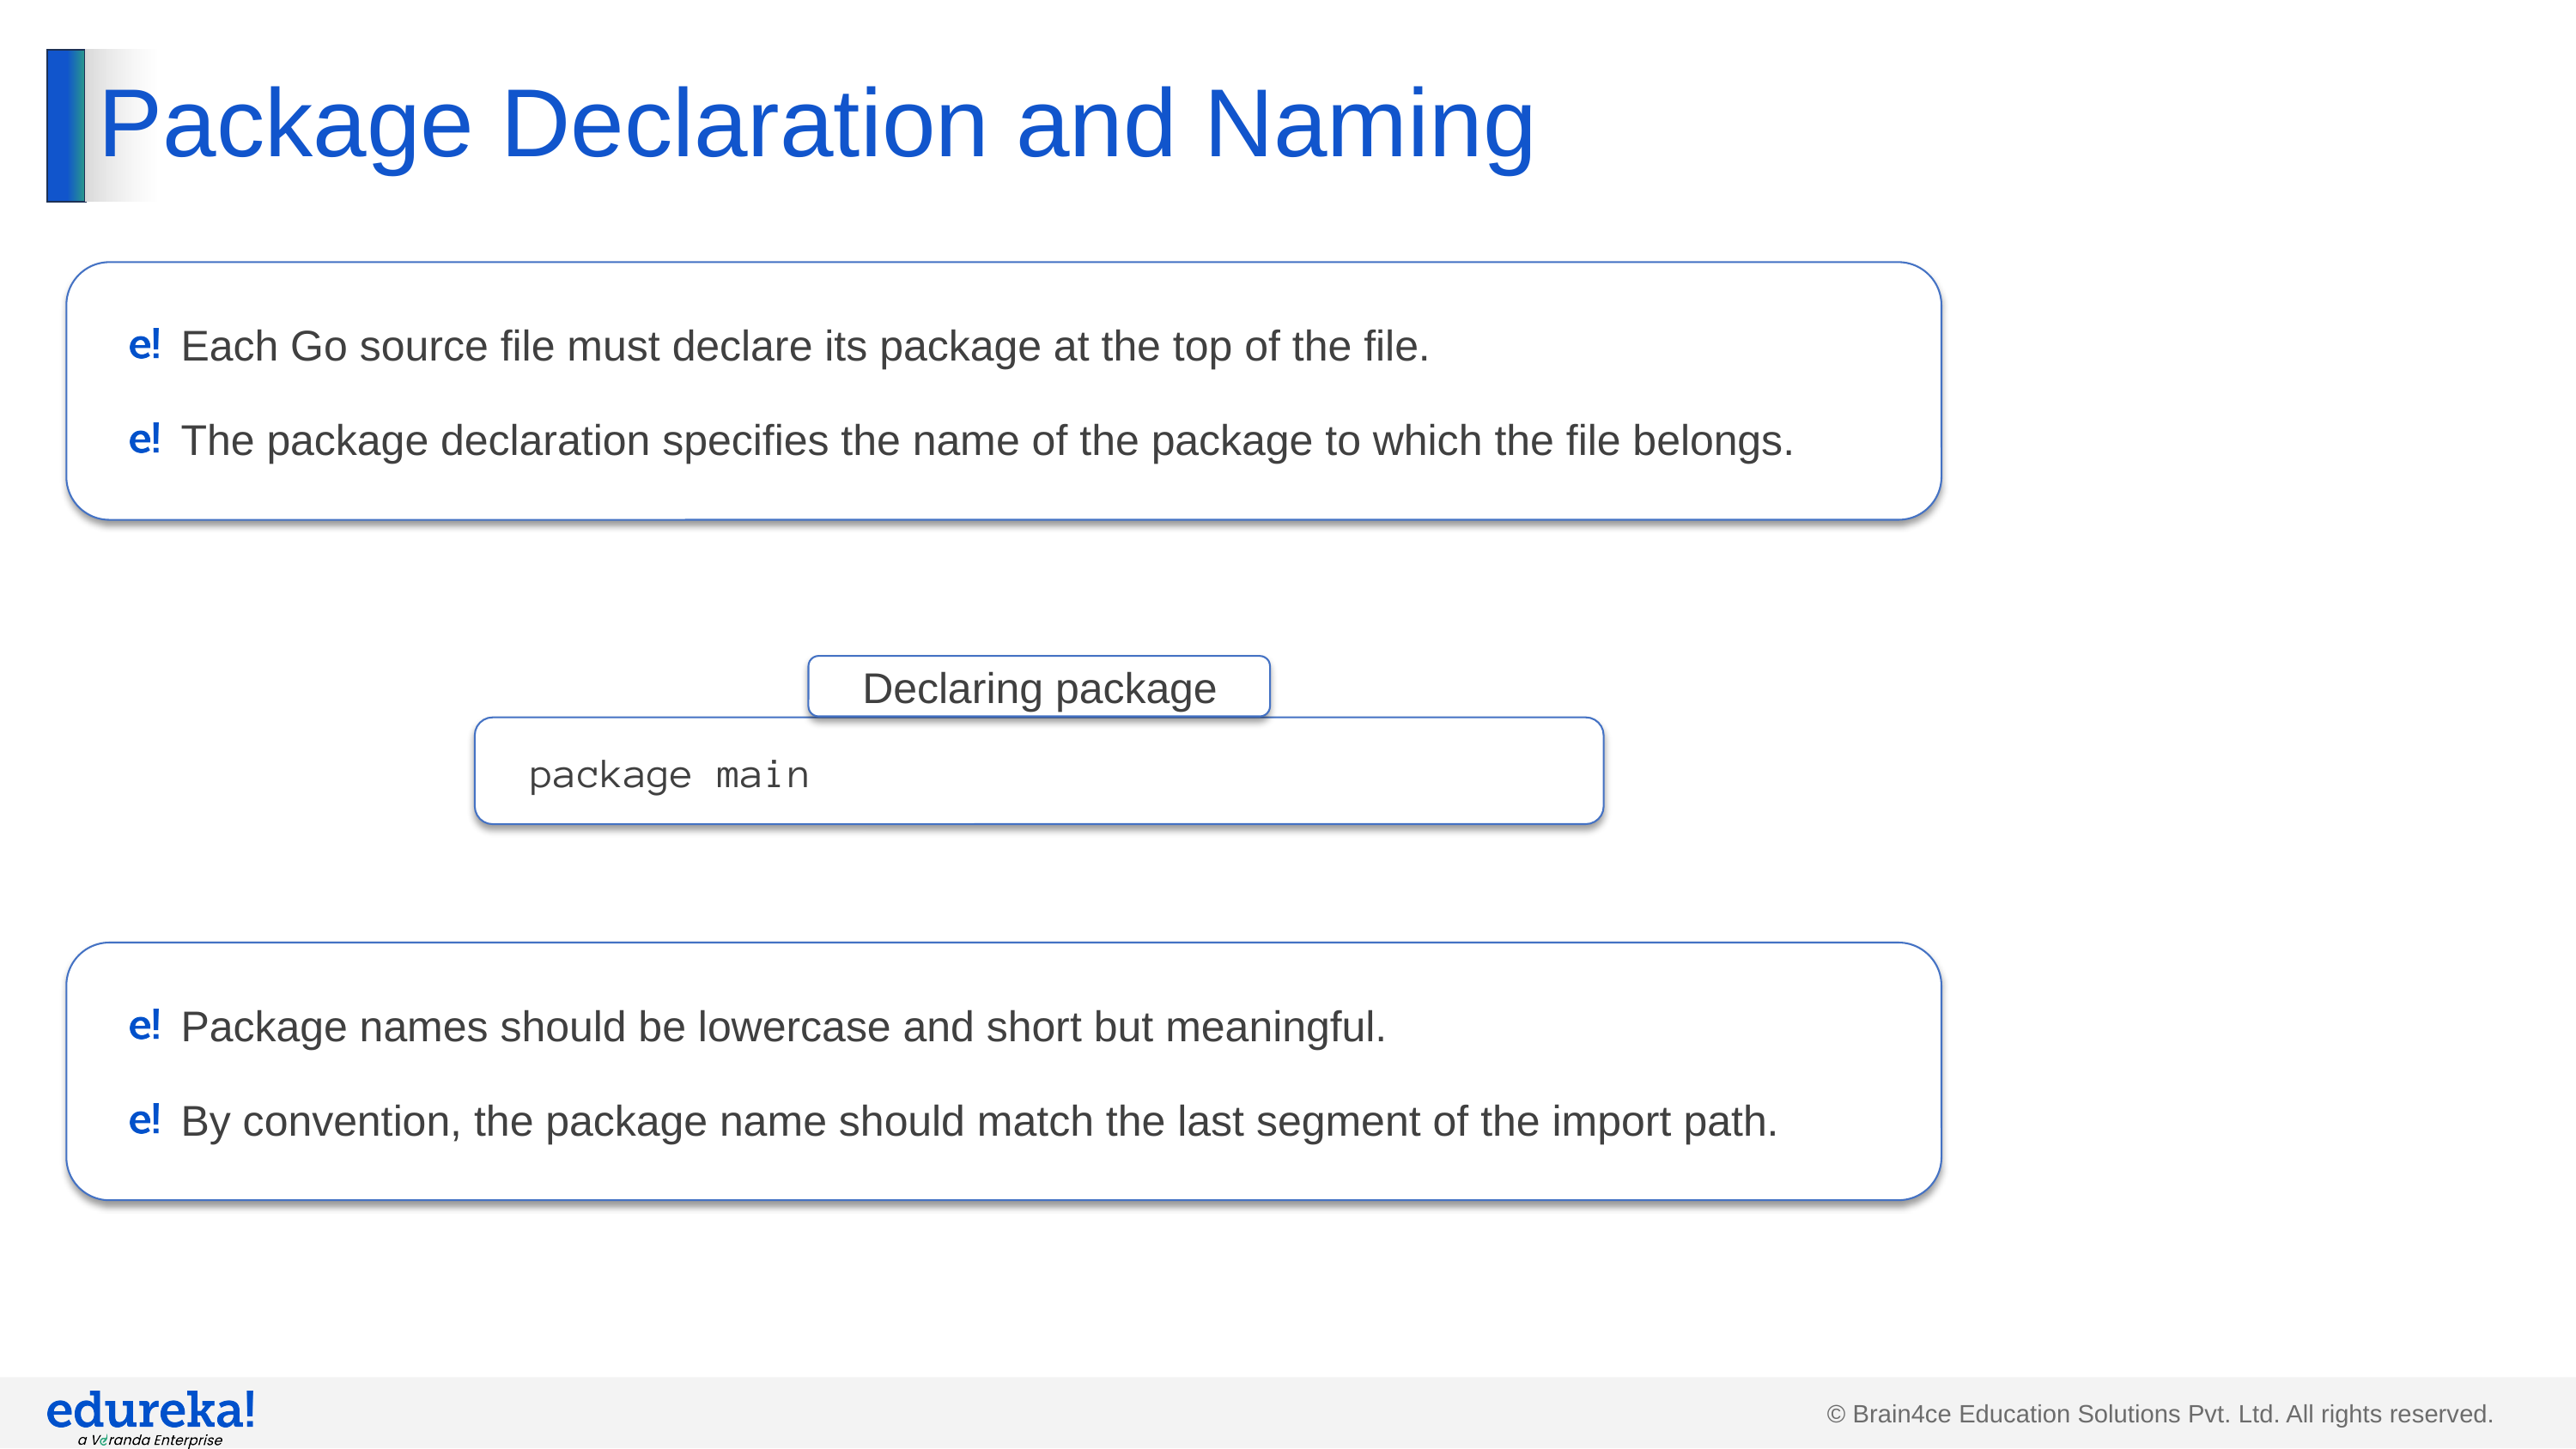

# Package Declaration and Naming
Each Go source file must declare its package at the top of the file.
The package declaration specifies the name of the package to which the file belongs.
Declaring package
package main
Package names should be lowercase and short but meaningful.
By convention, the package name should match the last segment of the import path.